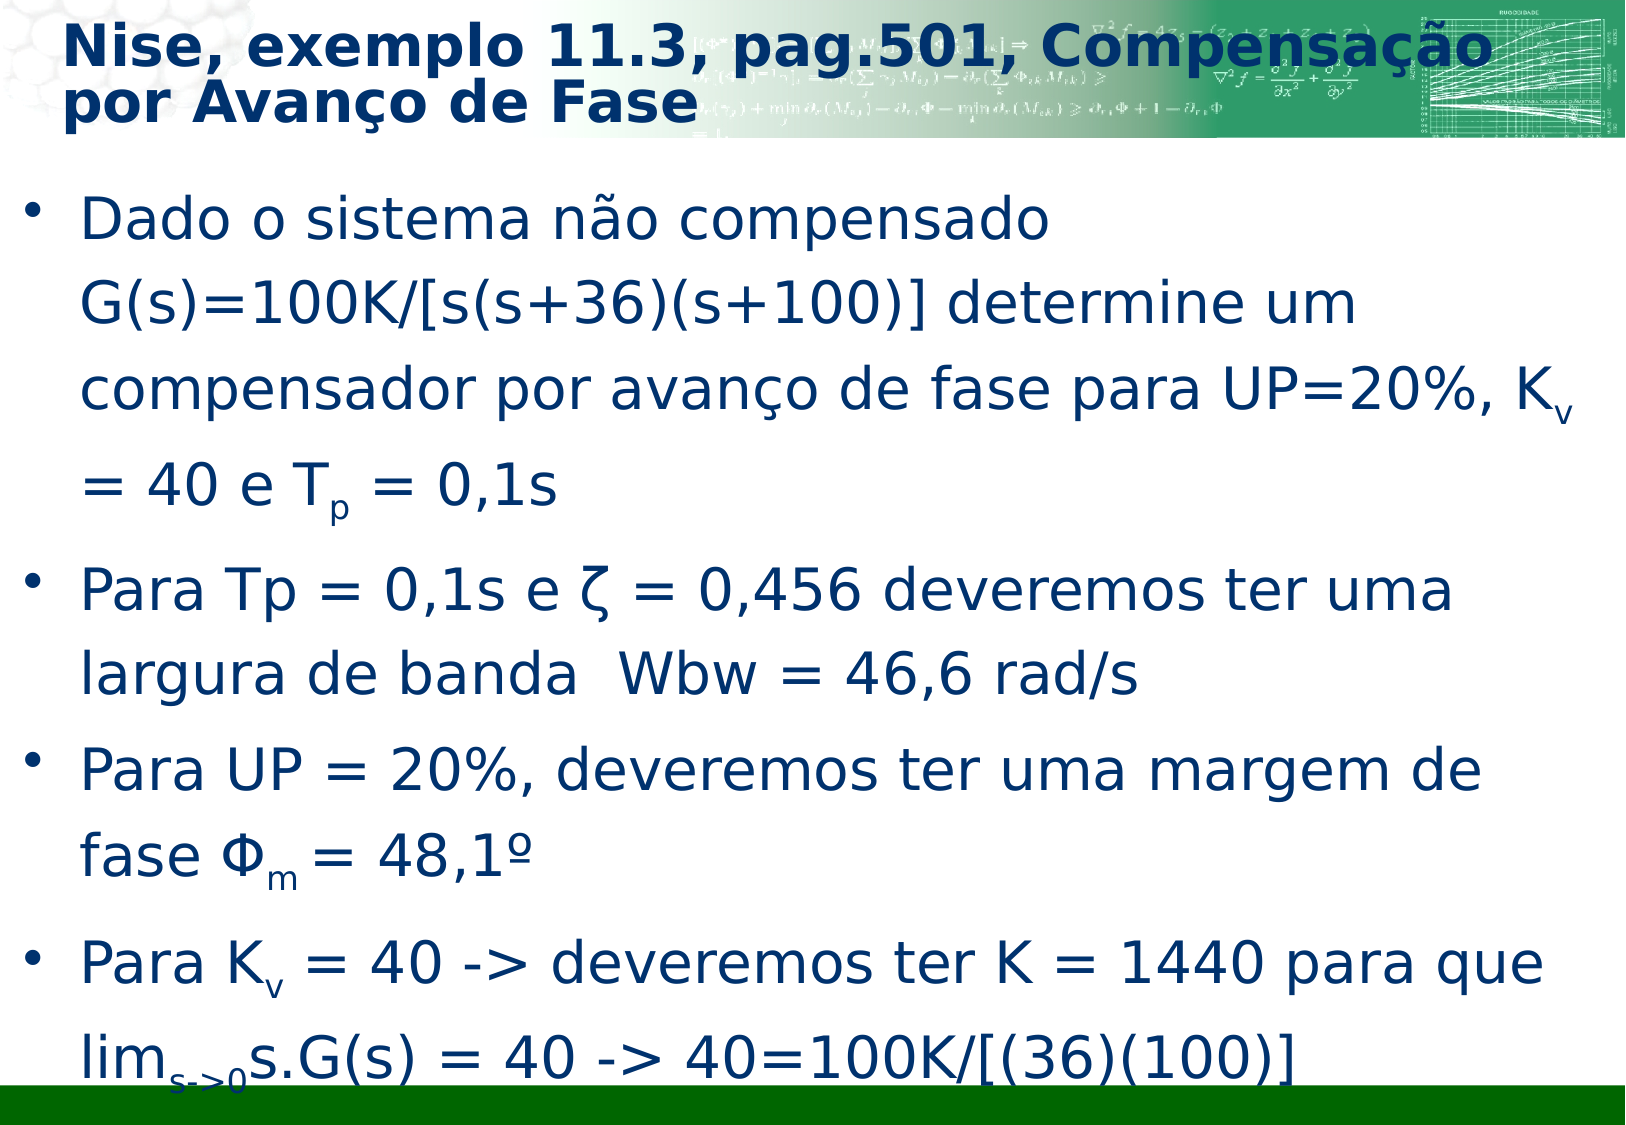

# Nise, exemplo 11.3, pag.501, Compensação por Avanço de Fase
Dado o sistema não compensado G(s)=100K/[s(s+36)(s+100)] determine um compensador por avanço de fase para UP=20%, Kv = 40 e Tp = 0,1s
Para Tp = 0,1s e ζ = 0,456 deveremos ter uma largura de banda  Wbw = 46,6 rad/s
Para UP = 20%, deveremos ter uma margem de fase Φm = 48,1º
Para Kv = 40 -> deveremos ter K = 1440 para que lims->0s.G(s) = 40 -> 40=100K/[(36)(100)]